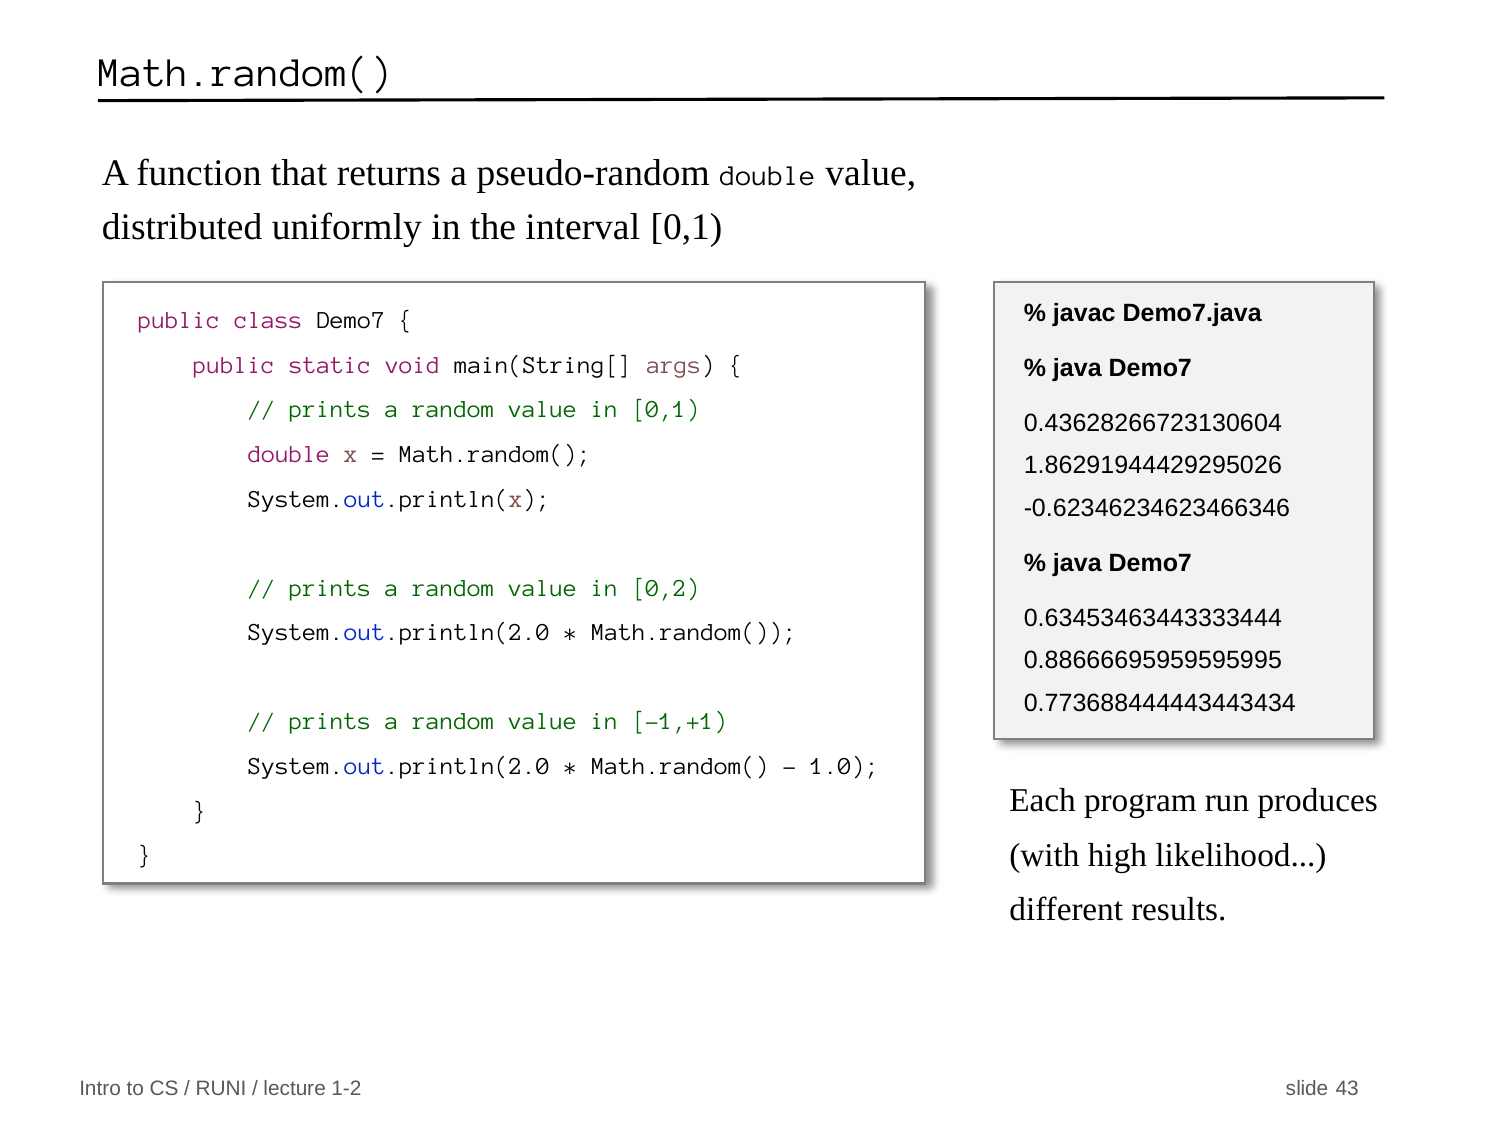

# Math.random()
A function that returns a pseudo-random double value,
distributed uniformly in the interval [0,1)
public class Demo7 {
    public static void main(String[] args) {
        // prints a random value in [0,1)
        double x = Math.random();
        System.out.println(x);

        // prints a random value in [0,2)
        System.out.println(2.0 * Math.random());

        // prints a random value in [-1,+1)
        System.out.println(2.0 * Math.random() - 1.0);
    }
}
% javac Demo7.java
% java Demo7
0.43628266723130604
1.86291944429295026
-0.62346234623466346
% java Demo7
0.63453463443333444
0.88666695959595995
0.773688444443443434
Each program run produces (with high likelihood...) different results.